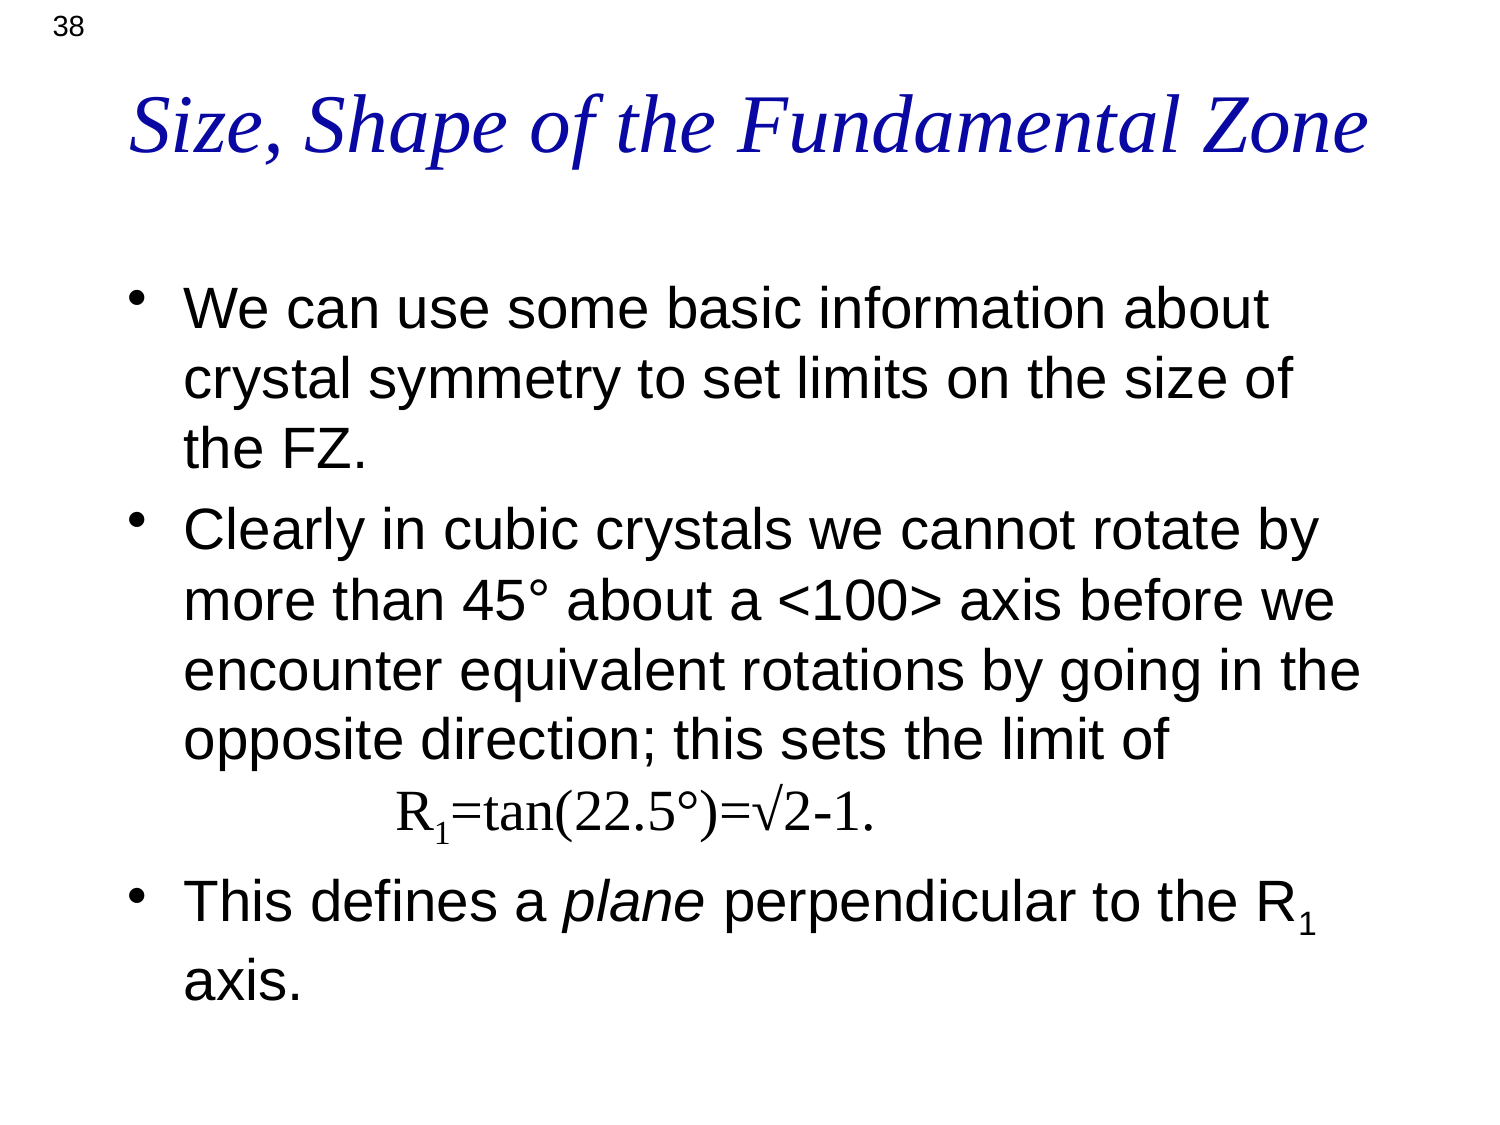

38
# Size, Shape of the Fundamental Zone
We can use some basic information about crystal symmetry to set limits on the size of the FZ.
Clearly in cubic crystals we cannot rotate by more than 45° about a <100> axis before we encounter equivalent rotations by going in the opposite direction; this sets the limit of
             R1=tan(22.5°)=√2-1.
This defines a plane perpendicular to the R1 axis.